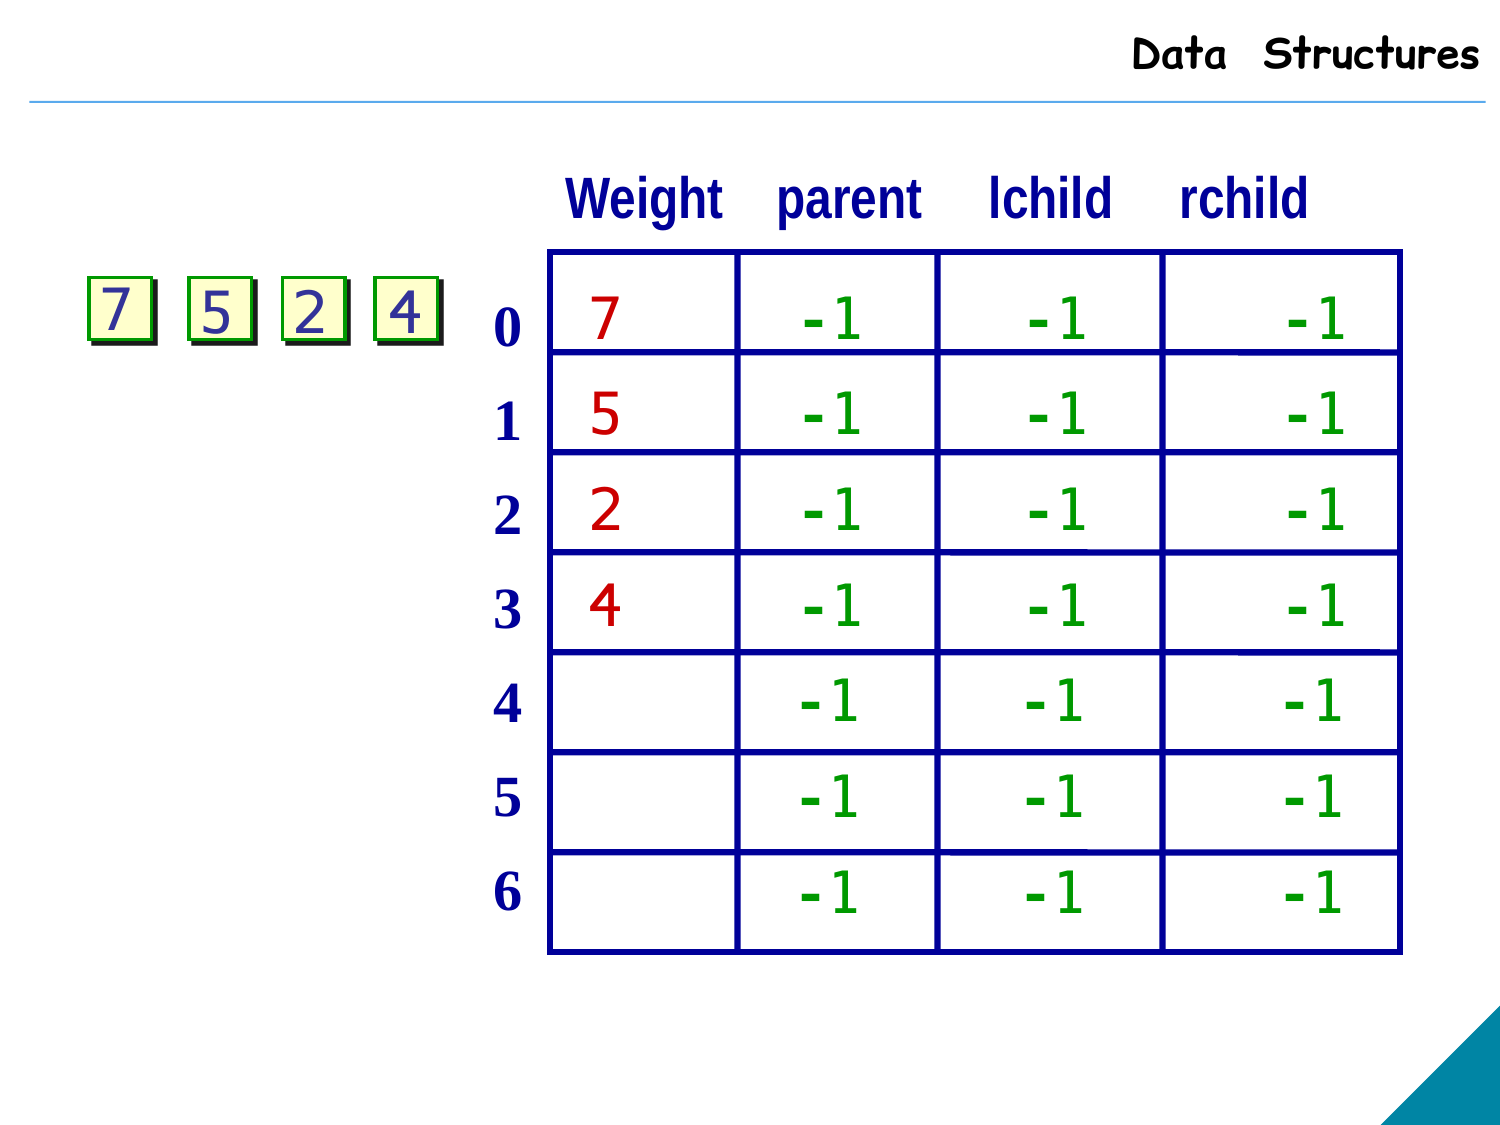

Weight    parent     lchild     rchild
7          -1         -1           -1
5          -1         -1           -1
2          -1         -1           -1
4          -1         -1           -1
            -1         -1           -1
            -1         -1           -1
            -1         -1           -1

7
0
1
2
3
4
5
6
5
2
4